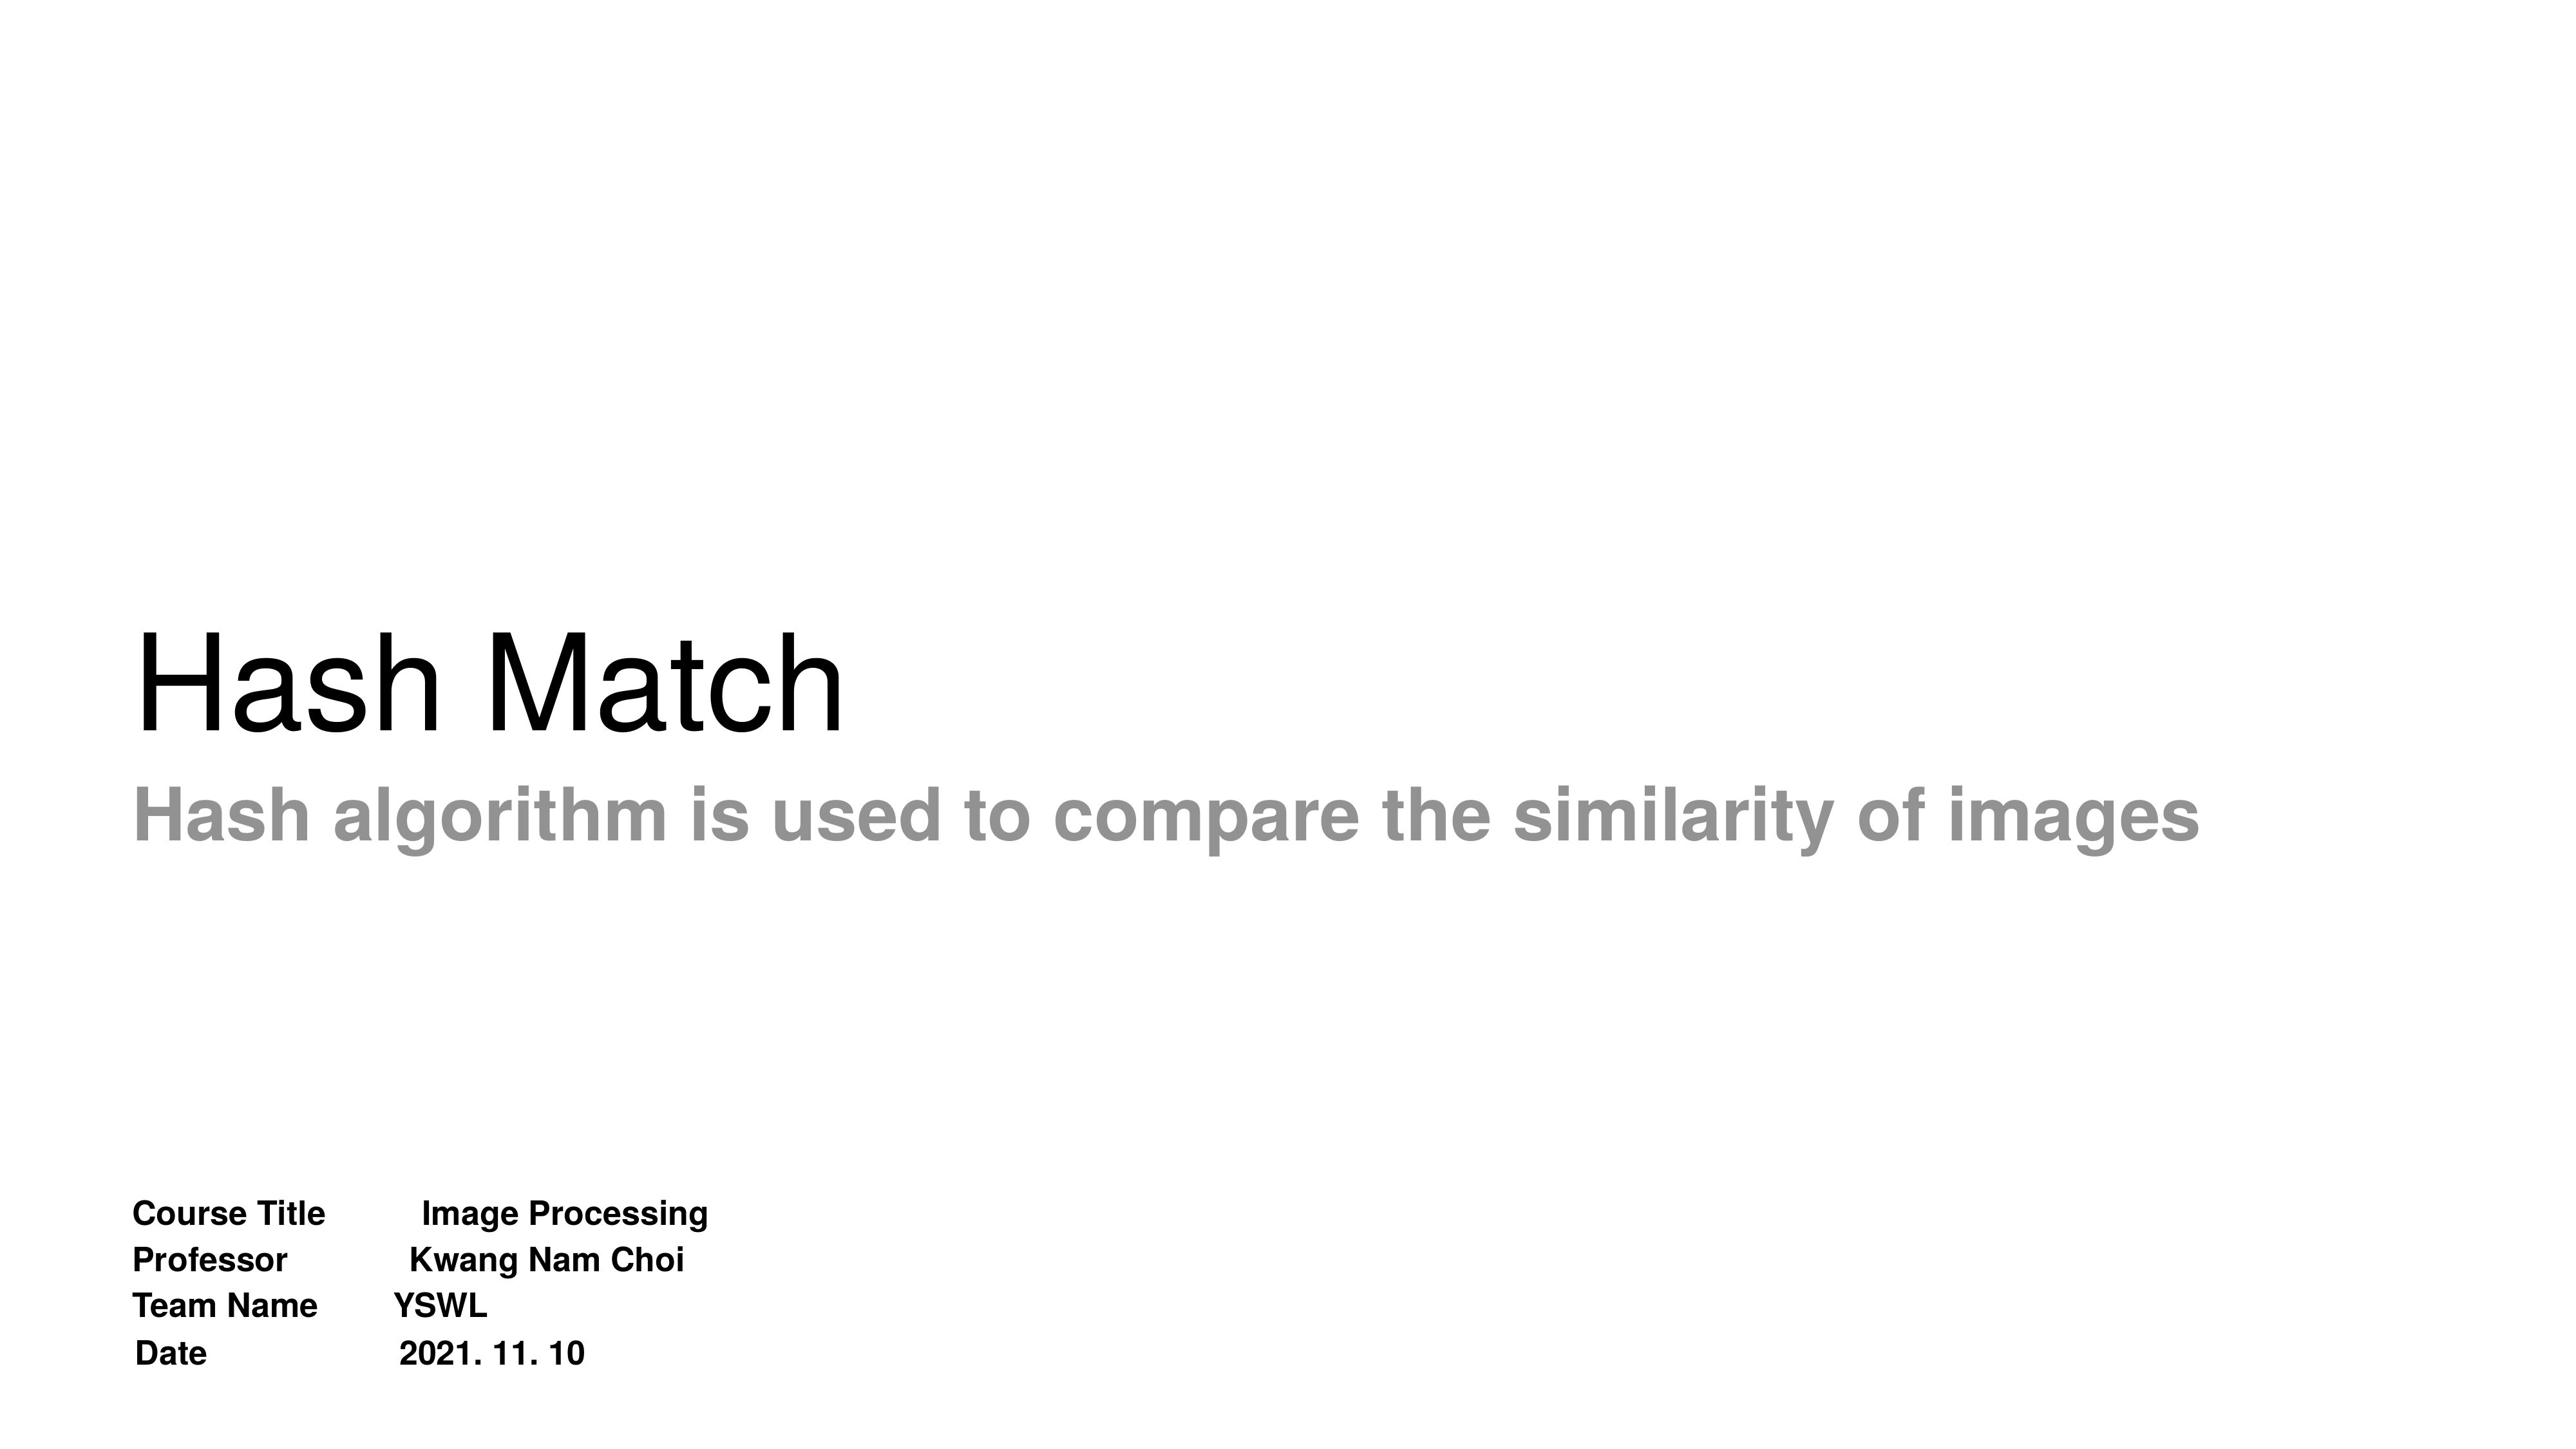

# Hash Match
Hash algorithm is used to compare the similarity of images
Course Title	Image Processing
Professor	         Kwang Nam Choi
Team Name        YSWL
Date	                  2021. 11. 10